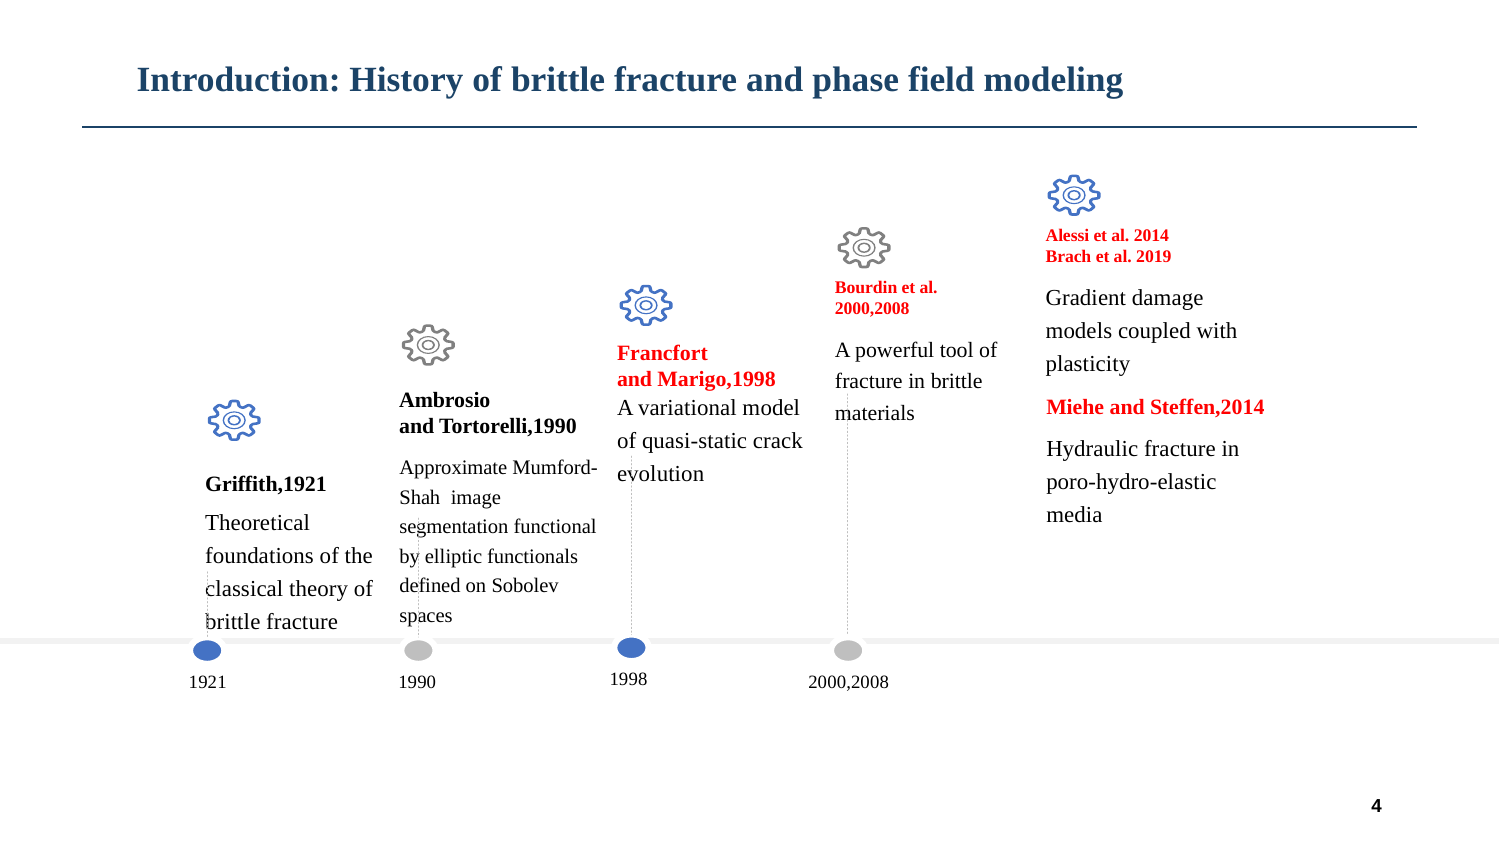

Introduction: History of brittle fracture and phase field modeling

Alessi et al. 2014
Brach et al. 2019
Gradient damage models coupled with plasticity

Bourdin et al.
2000,2008
A powerful tool of fracture in brittle materials

2000,2008

Francfort
and Marigo,1998
A variational model of quasi-static crack evolution

1998

Ambrosio
and Tortorelli,1990
Approximate Mumford‐Shah  image segmentation functional by elliptic functionals defined on Sobolev spaces

1990
Miehe and Steffen,2014

Griffith,1921
Theoretical foundations of the classical theory of brittle fracture

1921
Hydraulic fracture in poro-hydro-elastic media
4